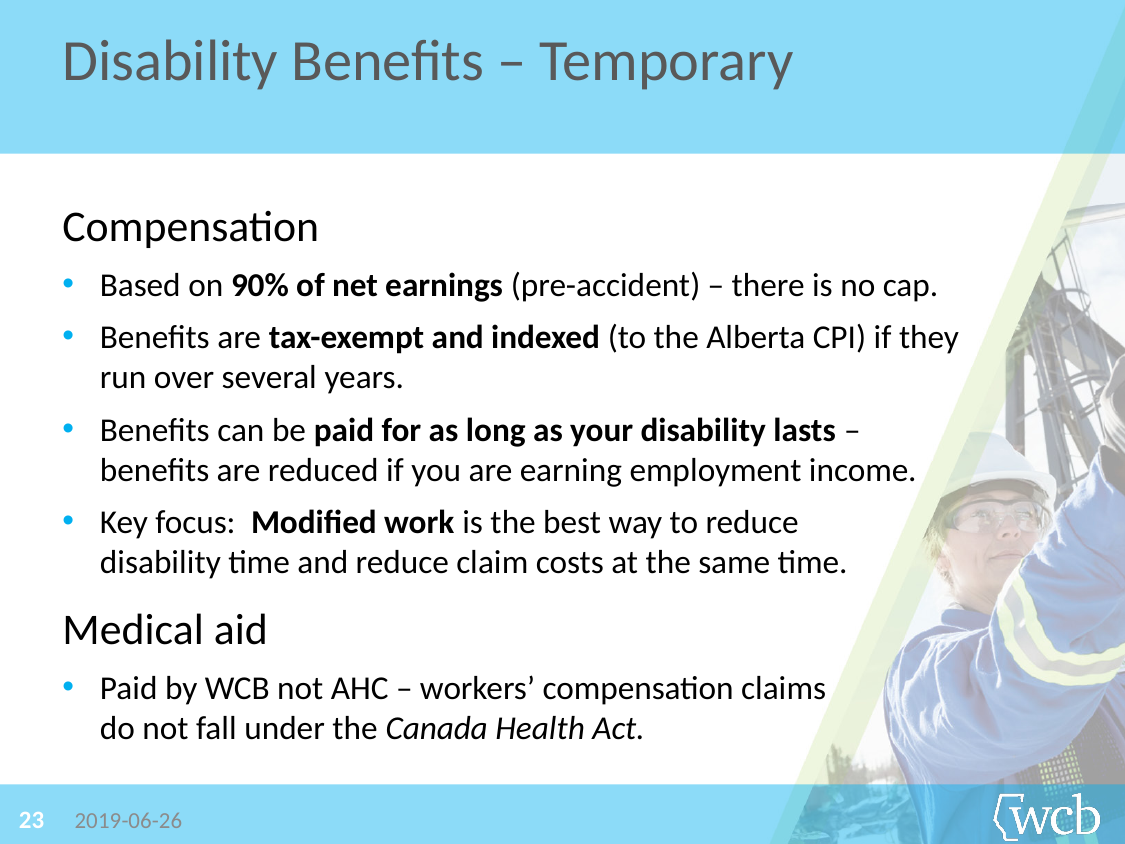

Disability Benefits – Temporary
Compensation
Based on 90% of net earnings (pre-accident) – there is no cap.
Benefits are tax-exempt and indexed (to the Alberta CPI) if they run over several years.
Benefits can be paid for as long as your disability lasts –
benefits are reduced if you are earning employment income.
Key focus:  Modified work is the best way to reduce
disability time and reduce claim costs at the same time.
Medical aid
Paid by WCB not AHC – workers’ compensation claims
do not fall under the Canada Health Act.
23
2019-06-26